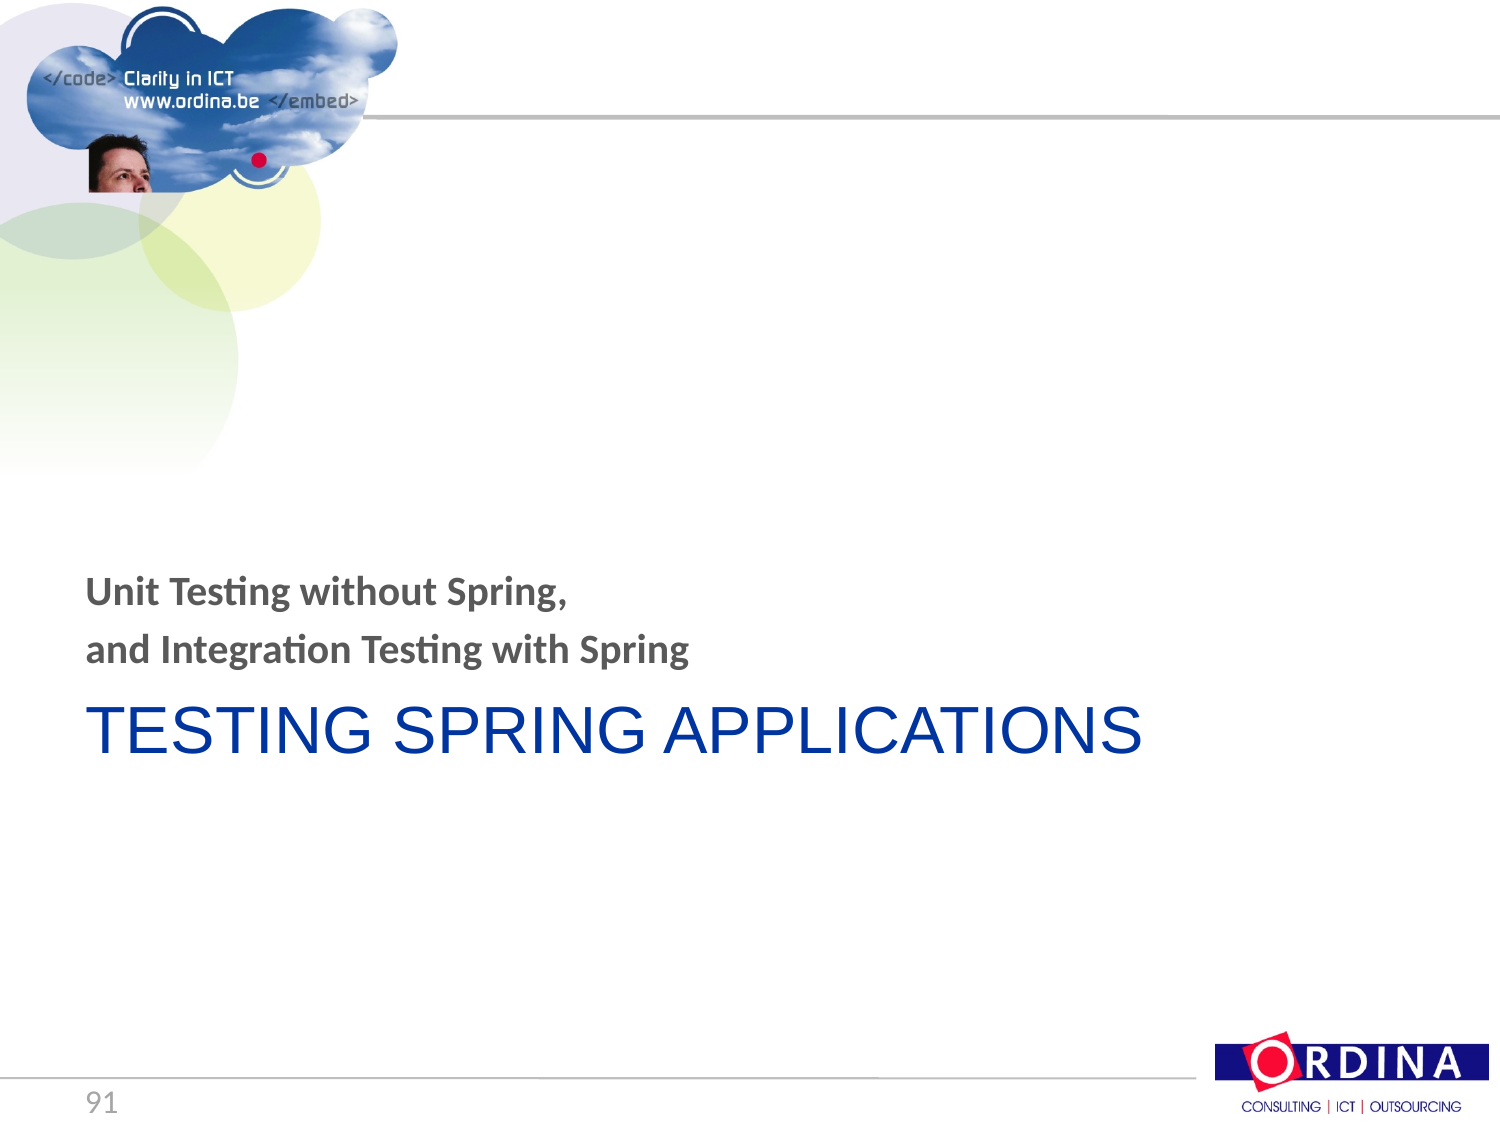

Unit Testing without Spring,
and Integration Testing with Spring
# Testing Spring Applications
91